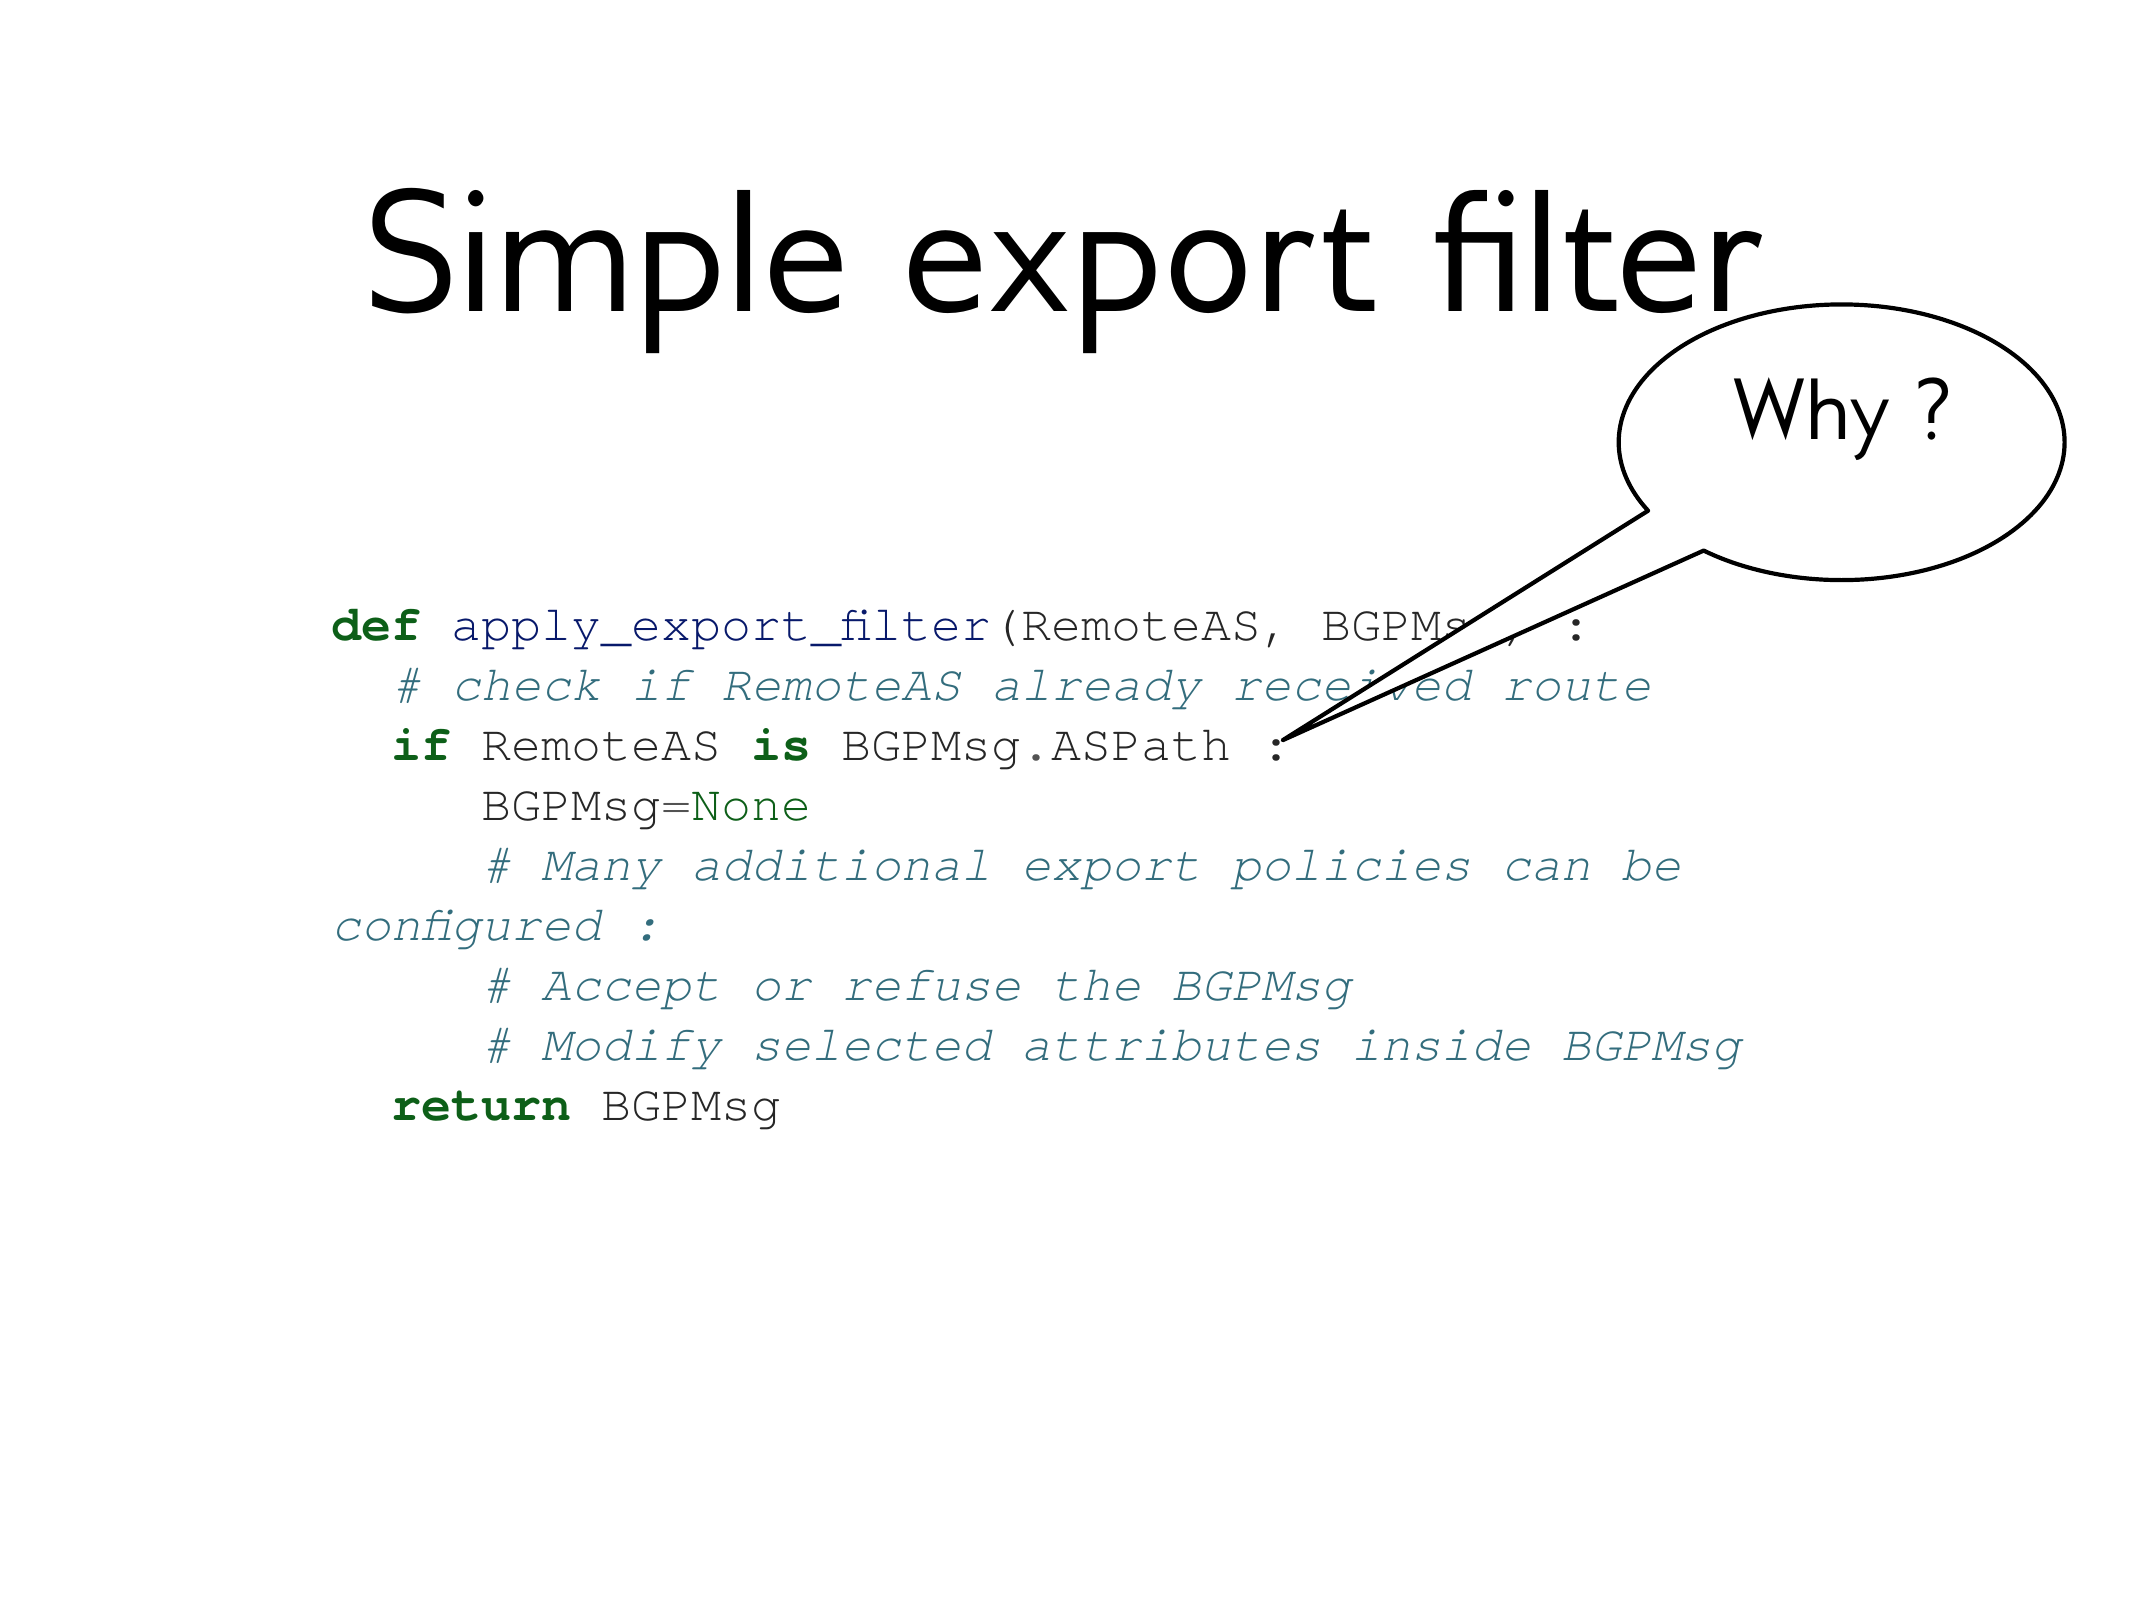

# Simple export filter
Why ?
def apply_export_filter(RemoteAS, BGPMsg) :
  # check if RemoteAS already received route
  if RemoteAS is BGPMsg.ASPath :
     BGPMsg=None
     # Many additional export policies can be configured :
     # Accept or refuse the BGPMsg
     # Modify selected attributes inside BGPMsg
  return BGPMsg